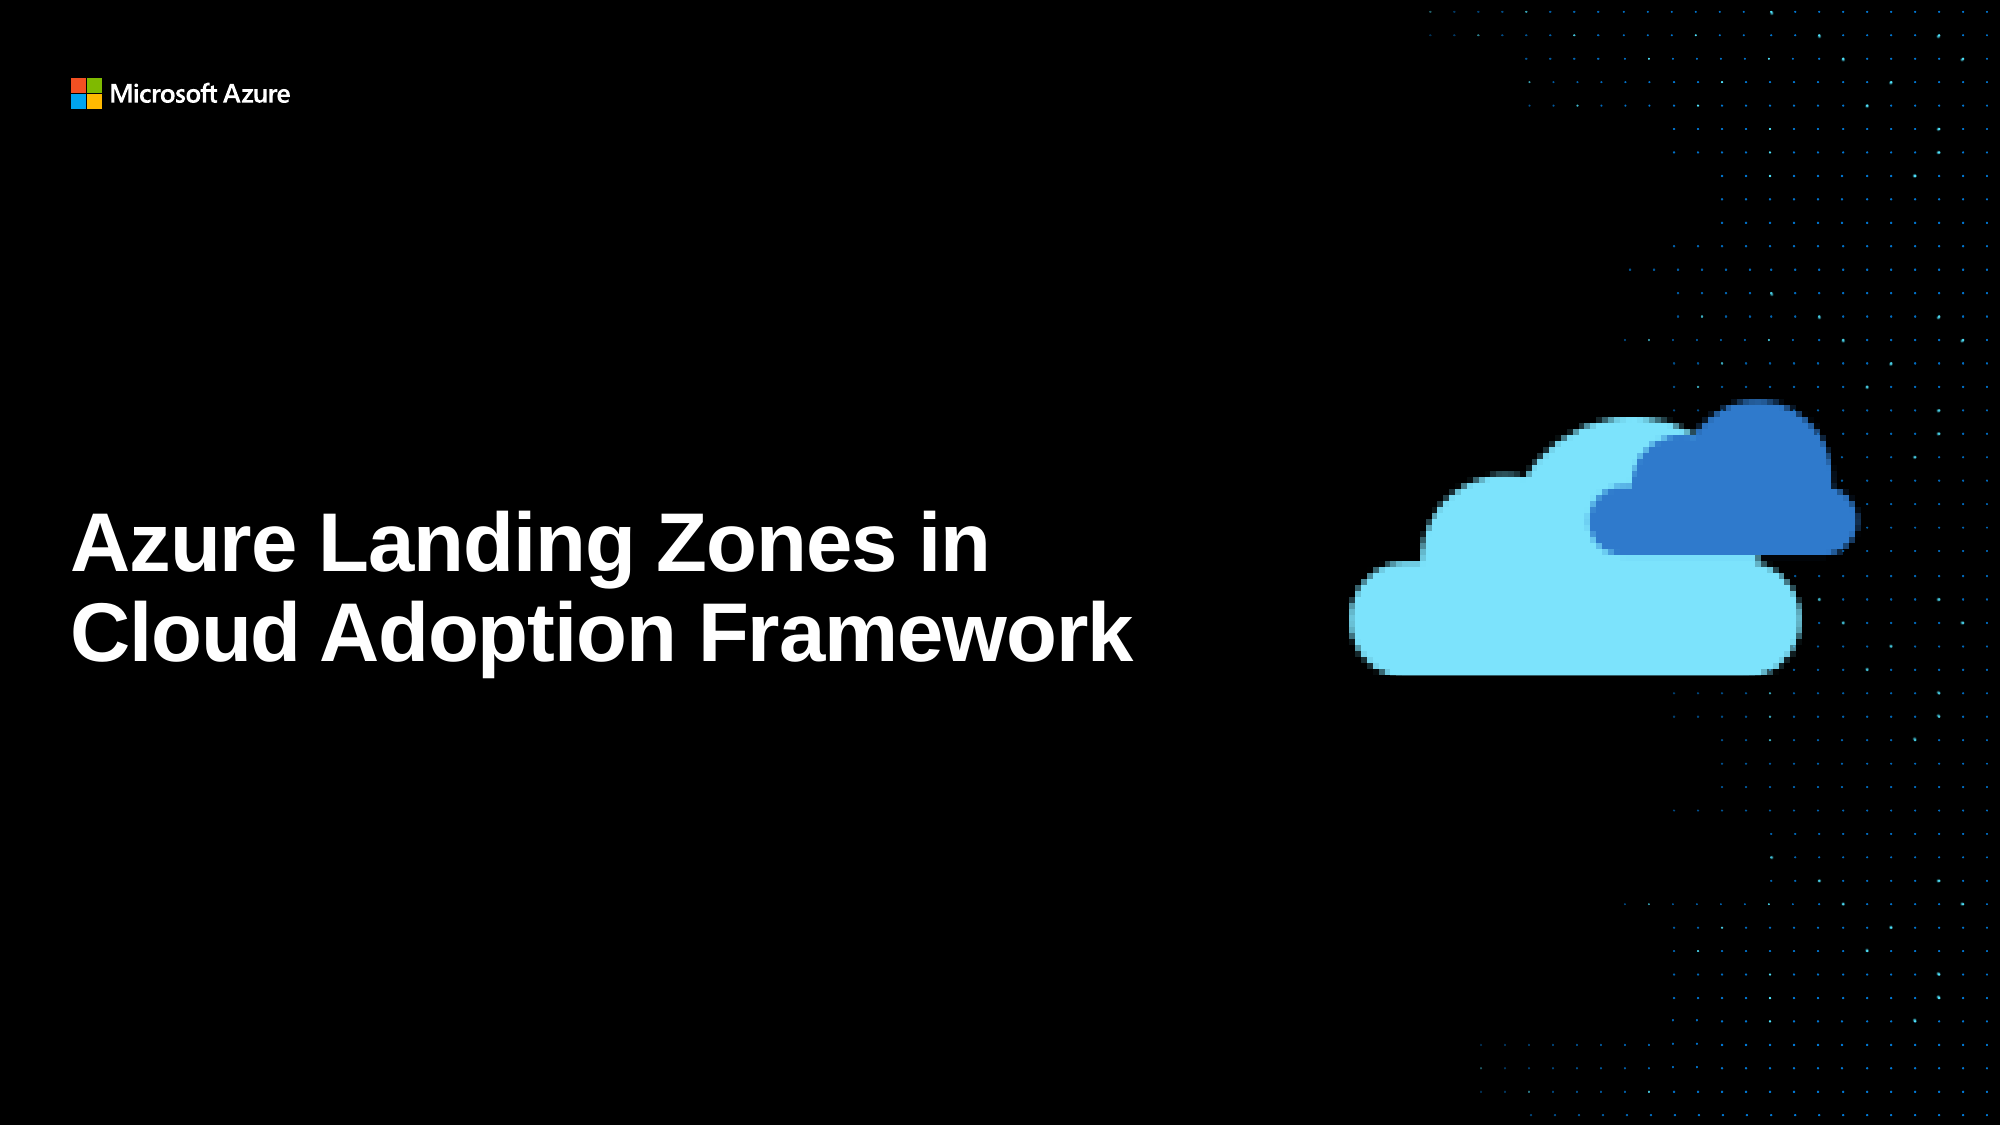

# Azure Landing Zones in Cloud Adoption Framework